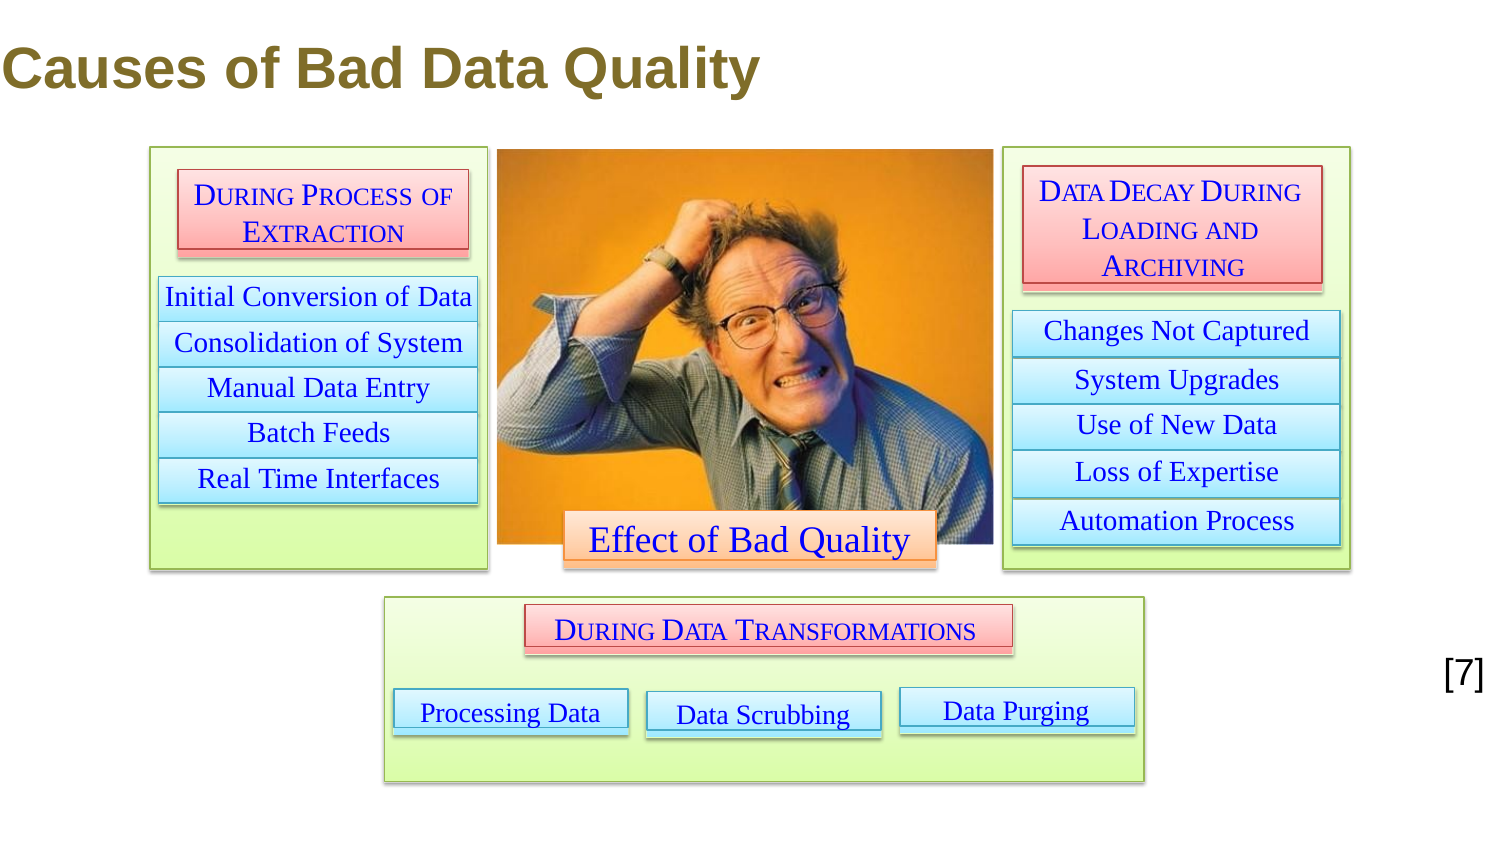

Causes of Bad Data Quality

DATA DECAY DURING  LOADING AND  ARCHIVING

DURING PROCESS OF
EXTRACTION

| Initial Conversion of Data |
| --- |
| Consolidation of System |
| Manual Data Entry |
| Batch Feeds |
| Real Time Interfaces |

| Changes Not Captured |
| --- |
| System Upgrades |
| Use of New Data |
| Loss of Expertise |
| Automation Process |

Effect of Bad Quality

DURING DATA TRANSFORMATIONS

[7]

Data Purging

Processing Data

Data Scrubbing